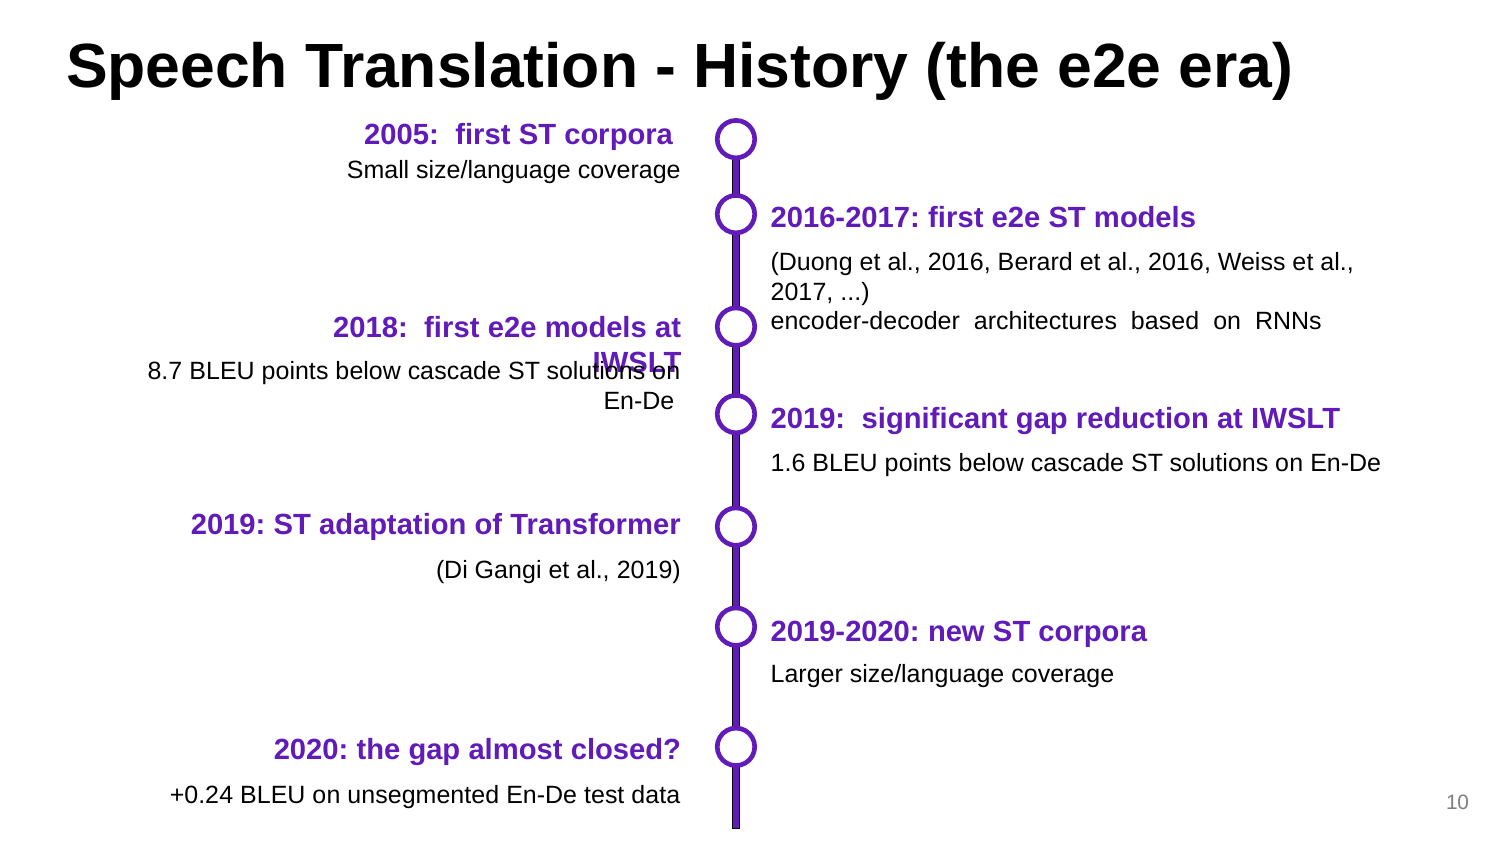

# Speech Translation - History (the e2e era)
2005:  first ST corpora

Small size/language coverage
2016-2017: first e2e ST models

(Duong et al., 2016, Berard et al., 2016, Weiss et al., 2017, ...)
encoder-decoder  architectures  based  on  RNNs

2018:  first e2e models at IWSLT

8.7 BLEU points below cascade ST solutions on En-De
2019:  significant gap reduction at IWSLT

1.6 BLEU points below cascade ST solutions on En-De
2019: ST adaptation of Transformer

(Di Gangi et al., 2019)
2019-2020: new ST corpora

Larger size/language coverage
2020: the gap almost closed?

+0.24 BLEU on unsegmented En-De test data
10